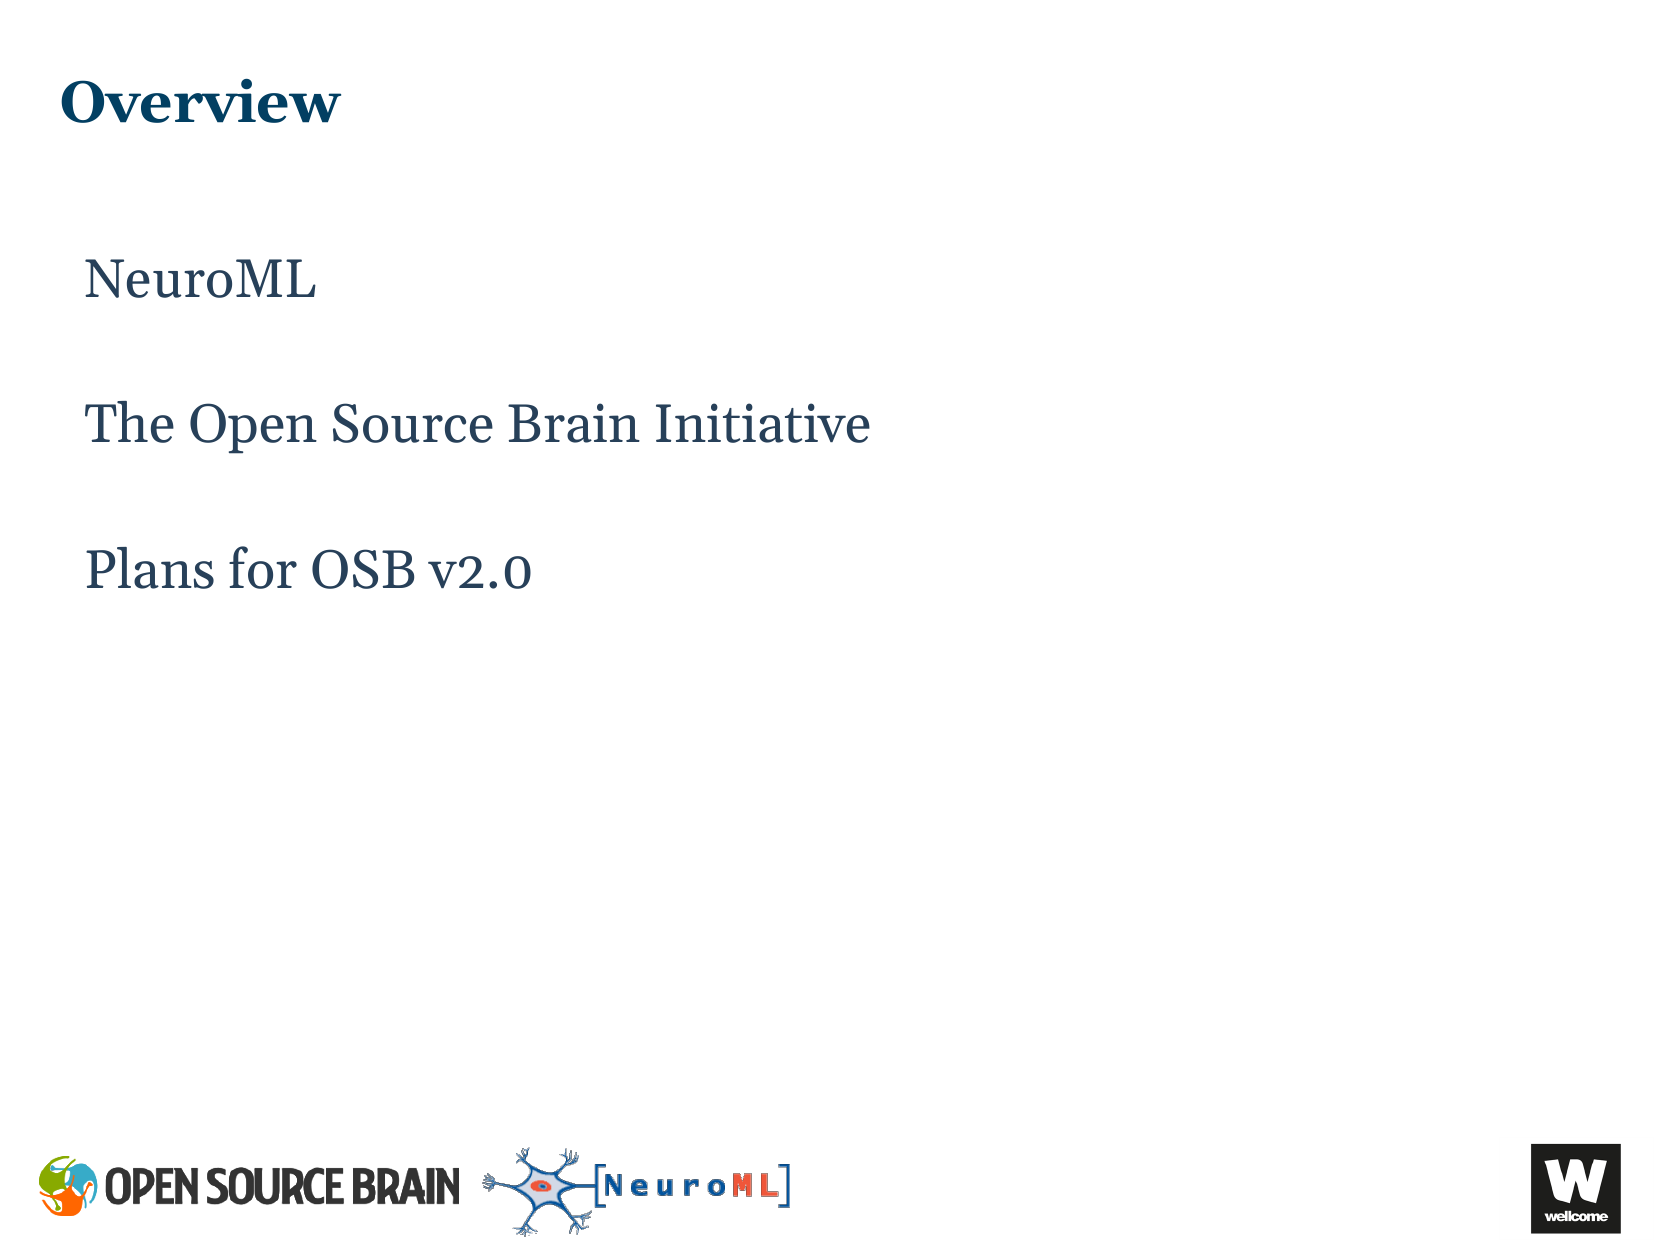

Overview
NeuroML

The Open Source Brain Initiative

Plans for OSB v2.0

http://www.opensourcebrain.org